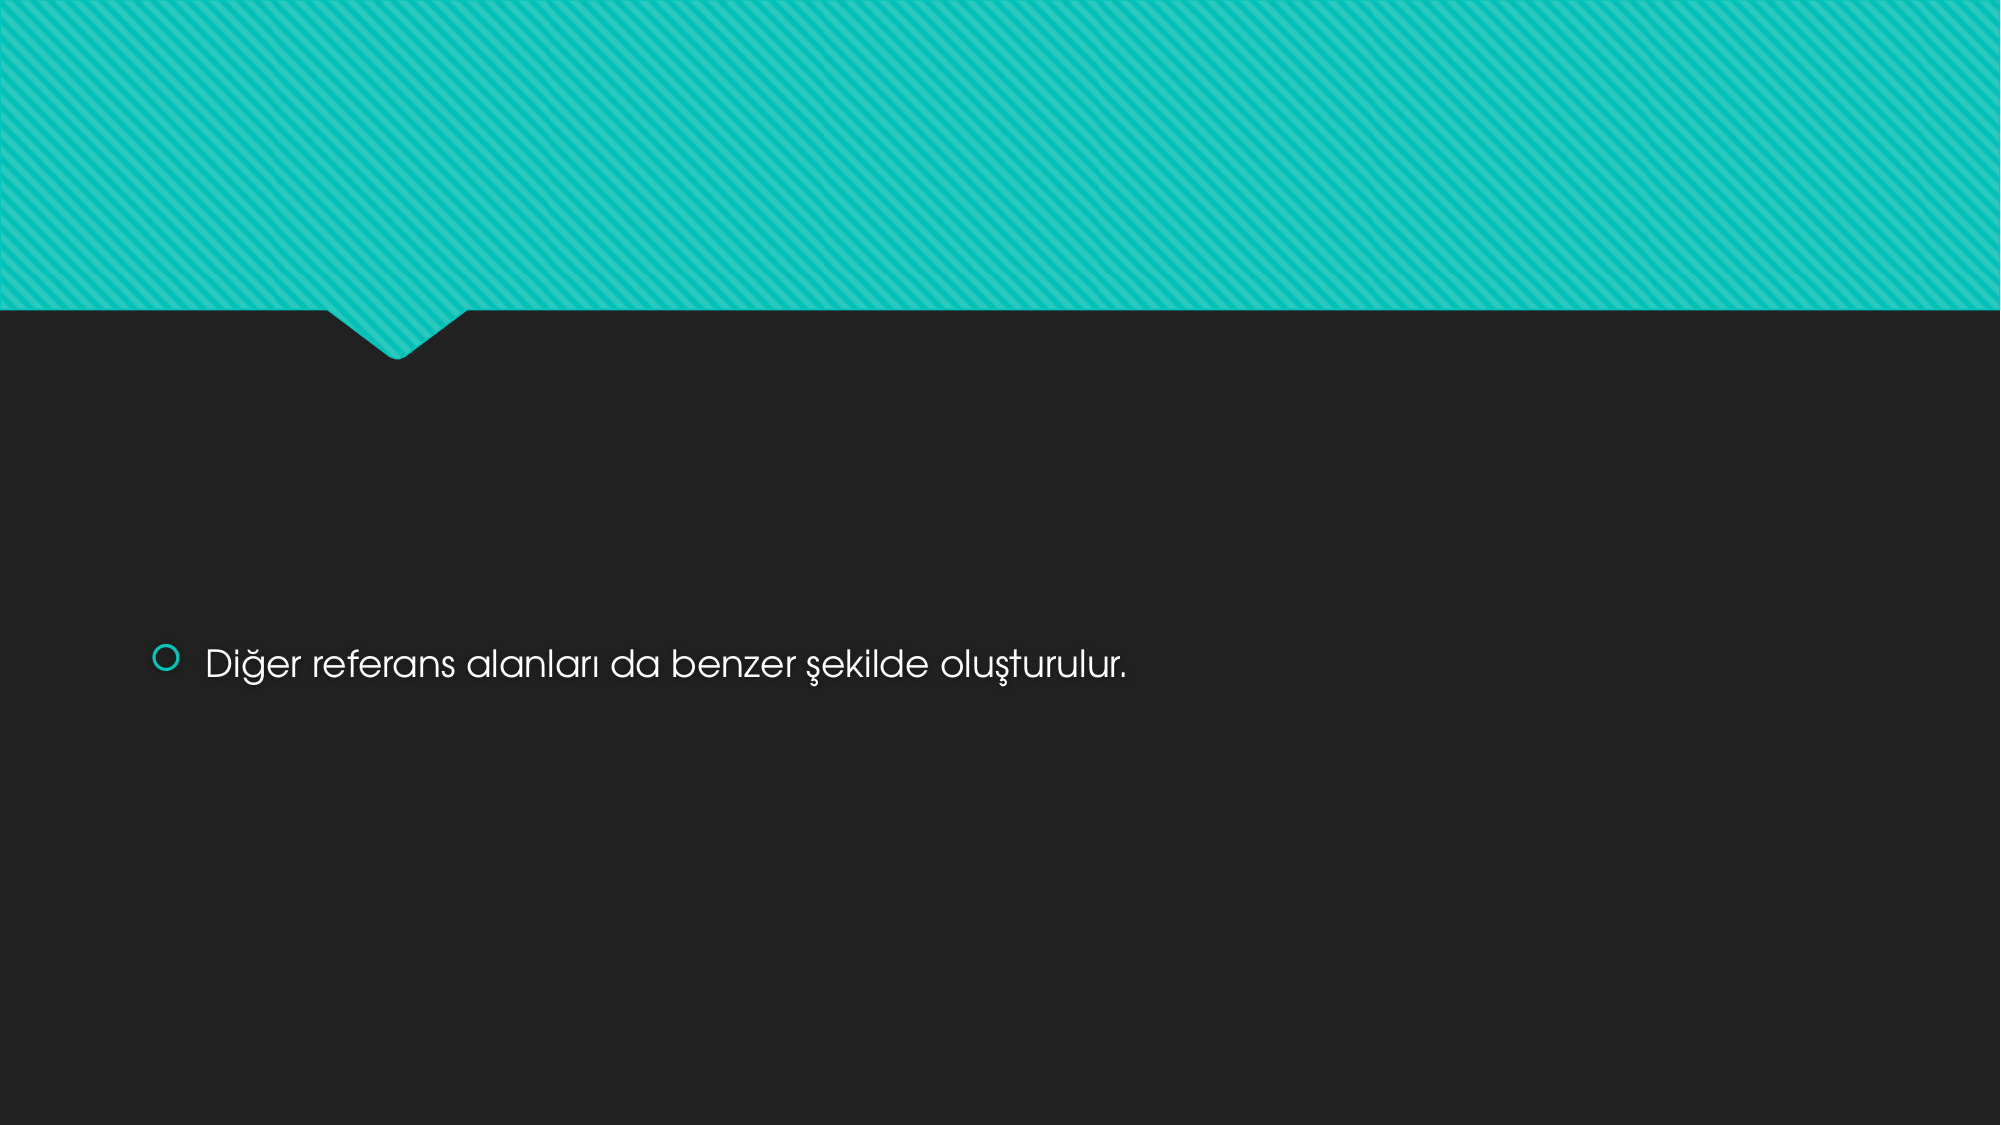

Diğer referans alanları da benzer şekilde oluşturulur.